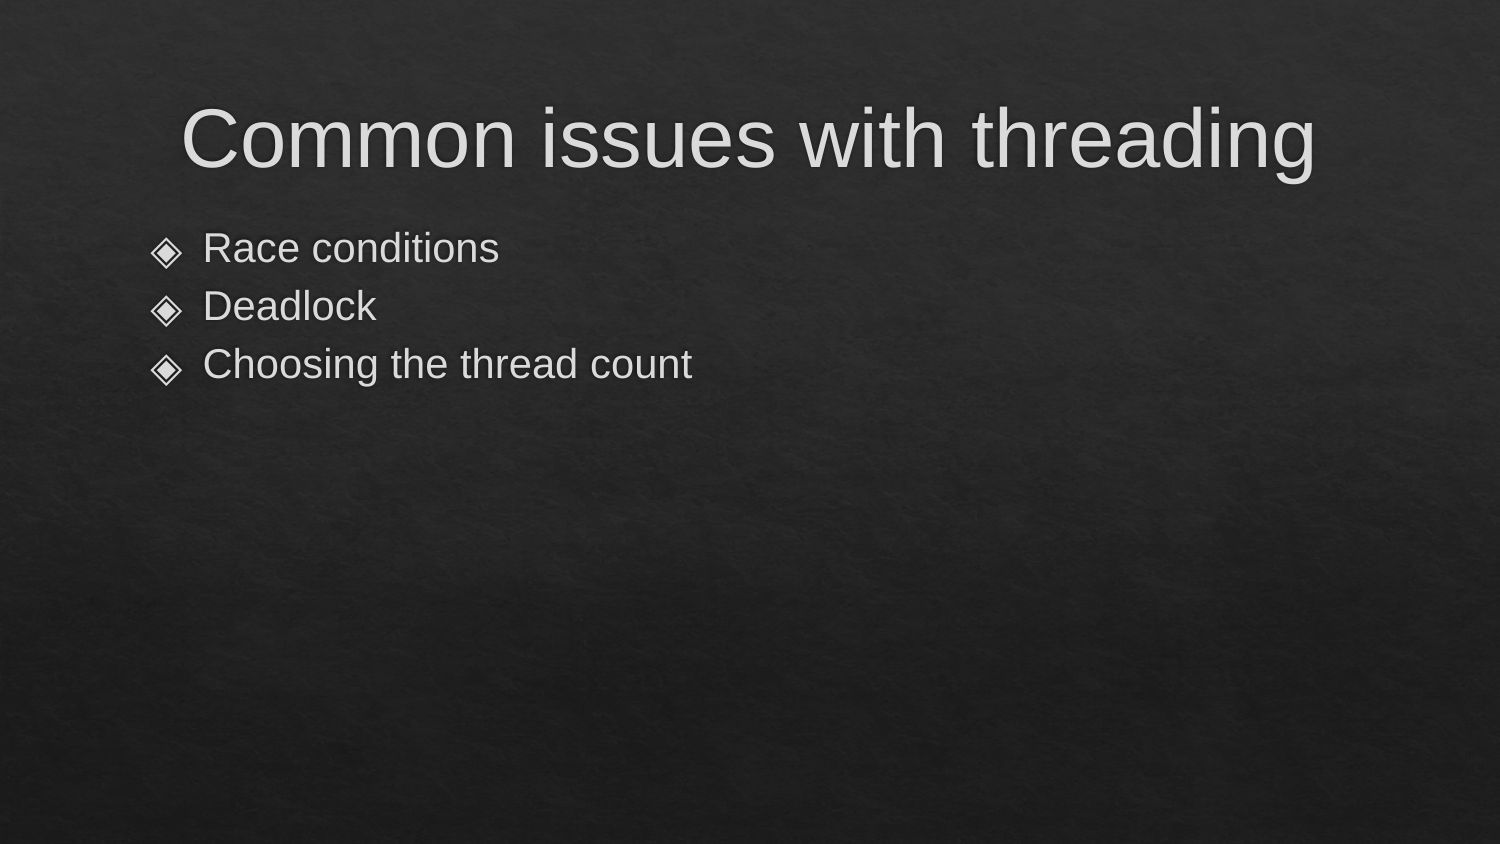

# Common issues with threading
Race conditions
Deadlock
Choosing the thread count